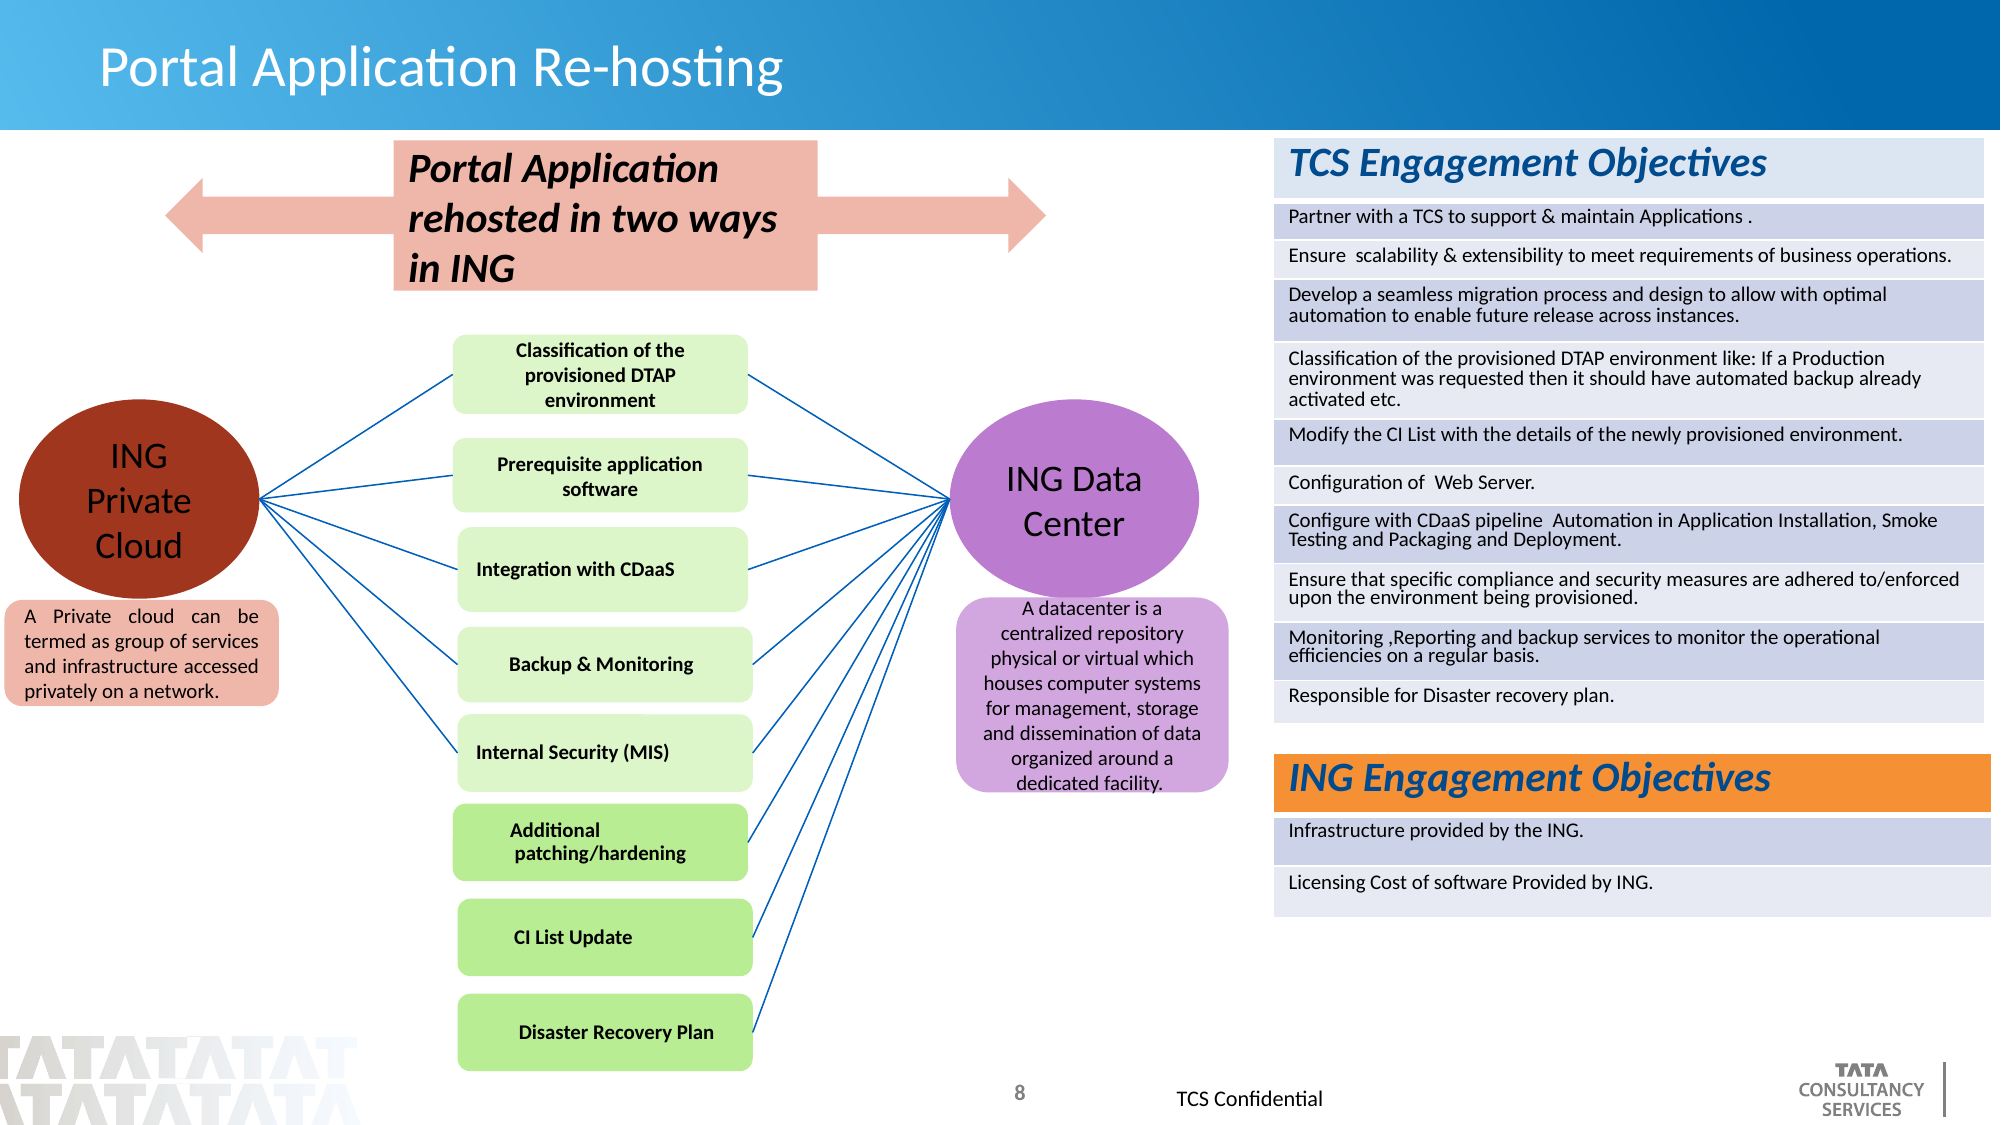

# Portal Application Re-hosting
| TCS Engagement Objectives |
| --- |
| Partner with a TCS to support & maintain Applications . |
| Ensure scalability & extensibility to meet requirements of business operations. |
| Develop a seamless migration process and design to allow with optimal automation to enable future release across instances. |
| Classification of the provisioned DTAP environment like: If a Production environment was requested then it should have automated backup already activated etc. |
| Modify the CI List with the details of the newly provisioned environment. |
| Configuration of Web Server. |
| Configure with CDaaS pipeline Automation in Application Installation, Smoke Testing and Packaging and Deployment. |
| Ensure that specific compliance and security measures are adhered to/enforced upon the environment being provisioned. |
| Monitoring ,Reporting and backup services to monitor the operational efficiencies on a regular basis. |
| Responsible for Disaster recovery plan. |
Portal Application rehosted in two ways in ING
Classification of the provisioned DTAP environment
ING Private Cloud
ING Data
Center
Prerequisite application software
Integration with CDaaS
A datacenter is a centralized repository physical or virtual which houses computer systems for management, storage and dissemination of data organized around a dedicated facility.
A Private cloud can be termed as group of services and infrastructure accessed privately on a network.
       Backup & Monitoring
Internal Security (MIS)
| ING Engagement Objectives |
| --- |
| Infrastructure provided by the ING. |
| Licensing Cost of software Provided by ING. |
        Additional                            patching/hardening
        CI List Update
         Disaster Recovery Plan